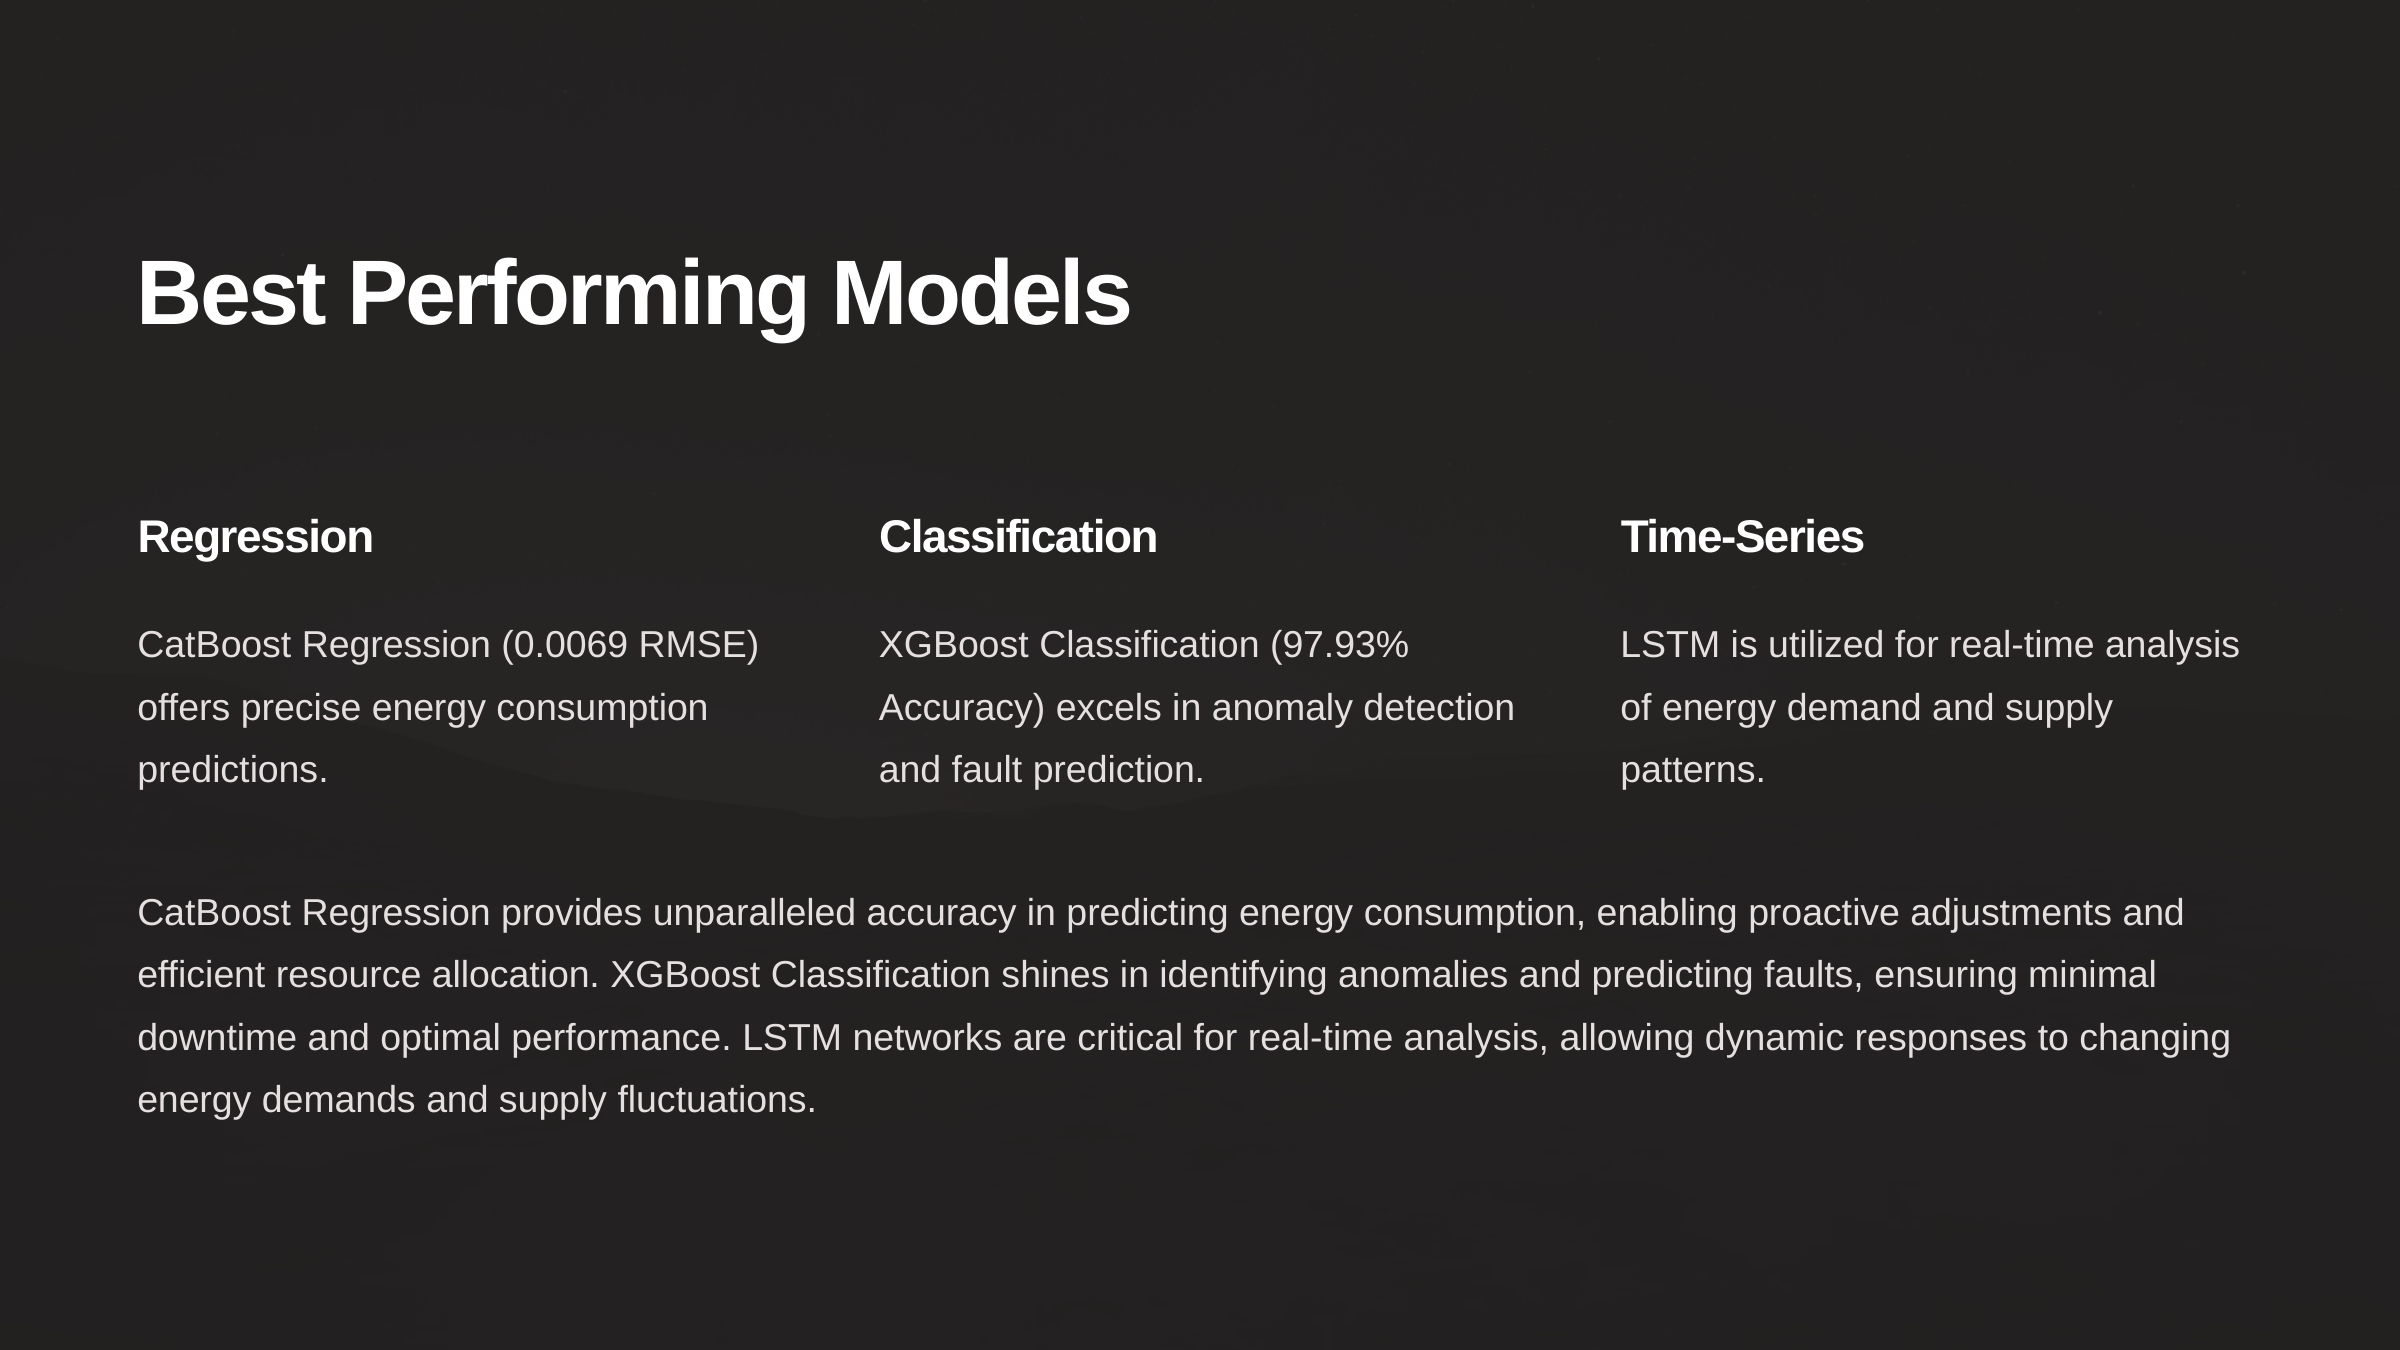

Best Performing Models
Regression
Classification
Time-Series
CatBoost Regression (0.0069 RMSE) offers precise energy consumption predictions.
XGBoost Classification (97.93% Accuracy) excels in anomaly detection and fault prediction.
LSTM is utilized for real-time analysis of energy demand and supply patterns.
CatBoost Regression provides unparalleled accuracy in predicting energy consumption, enabling proactive adjustments and efficient resource allocation. XGBoost Classification shines in identifying anomalies and predicting faults, ensuring minimal downtime and optimal performance. LSTM networks are critical for real-time analysis, allowing dynamic responses to changing energy demands and supply fluctuations.